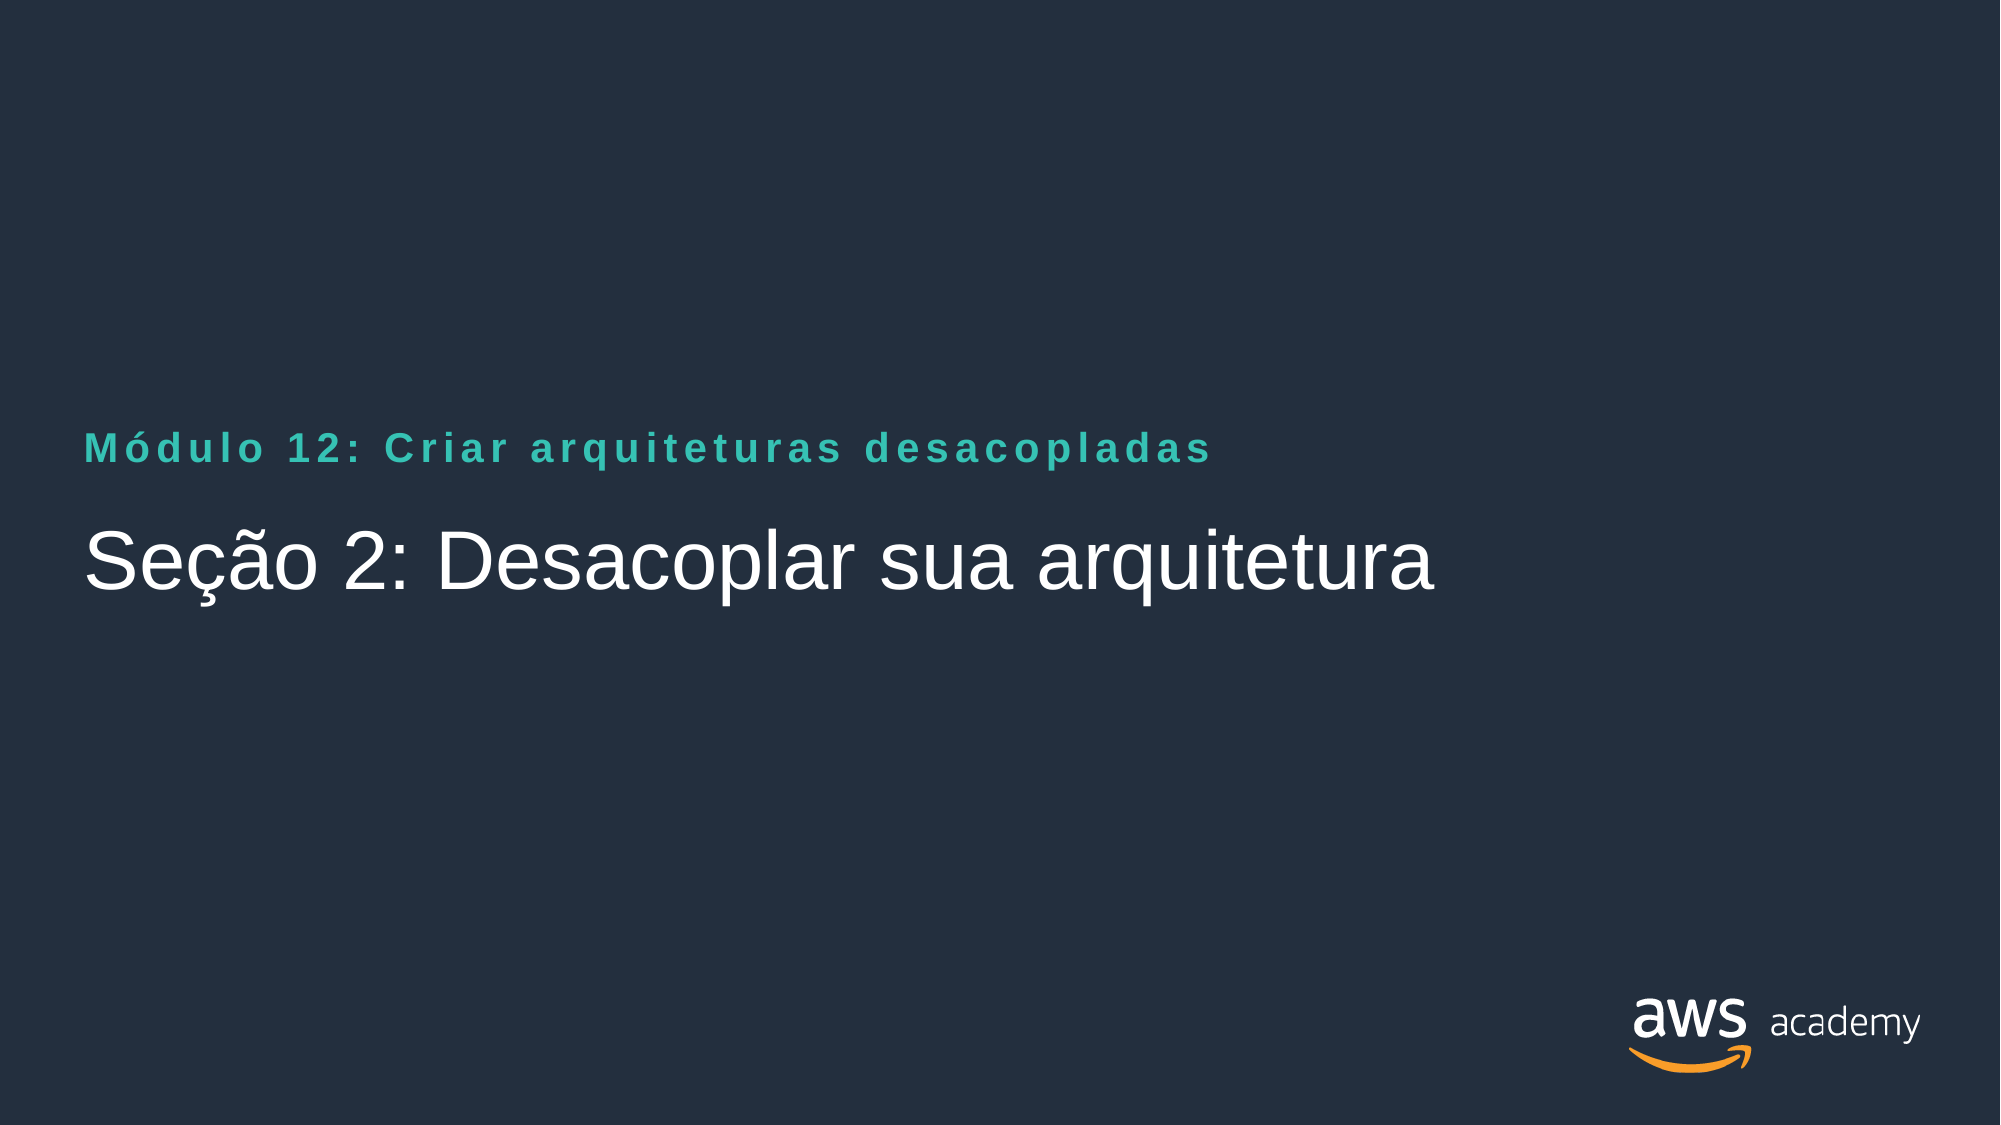

Módulo 12: Criar arquiteturas desacopladas
# Seção 2: Desacoplar sua arquitetura